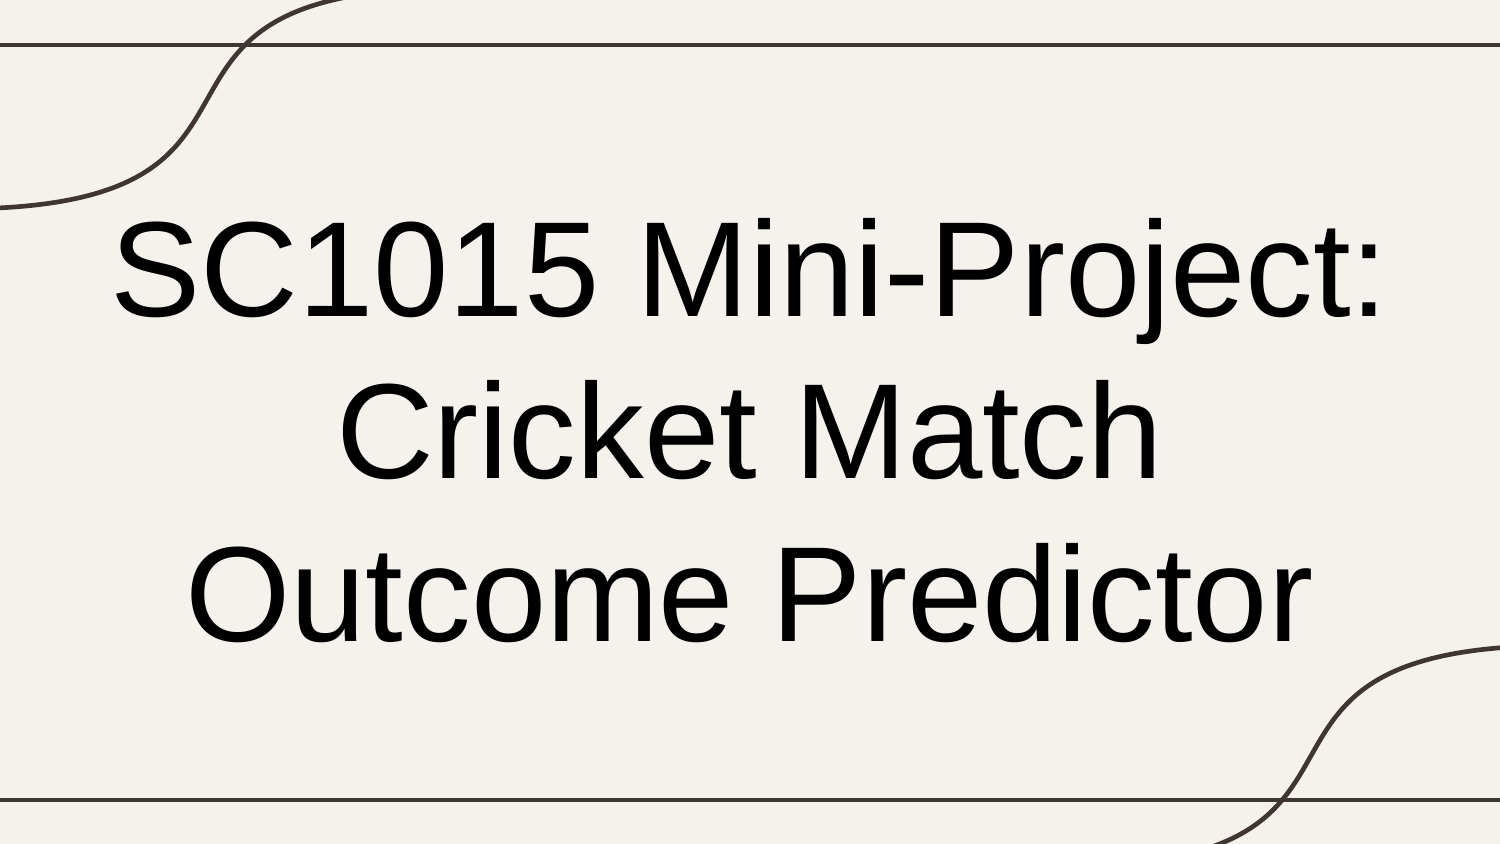

# SC1015 Mini-Project:
Cricket Match Outcome Predictor